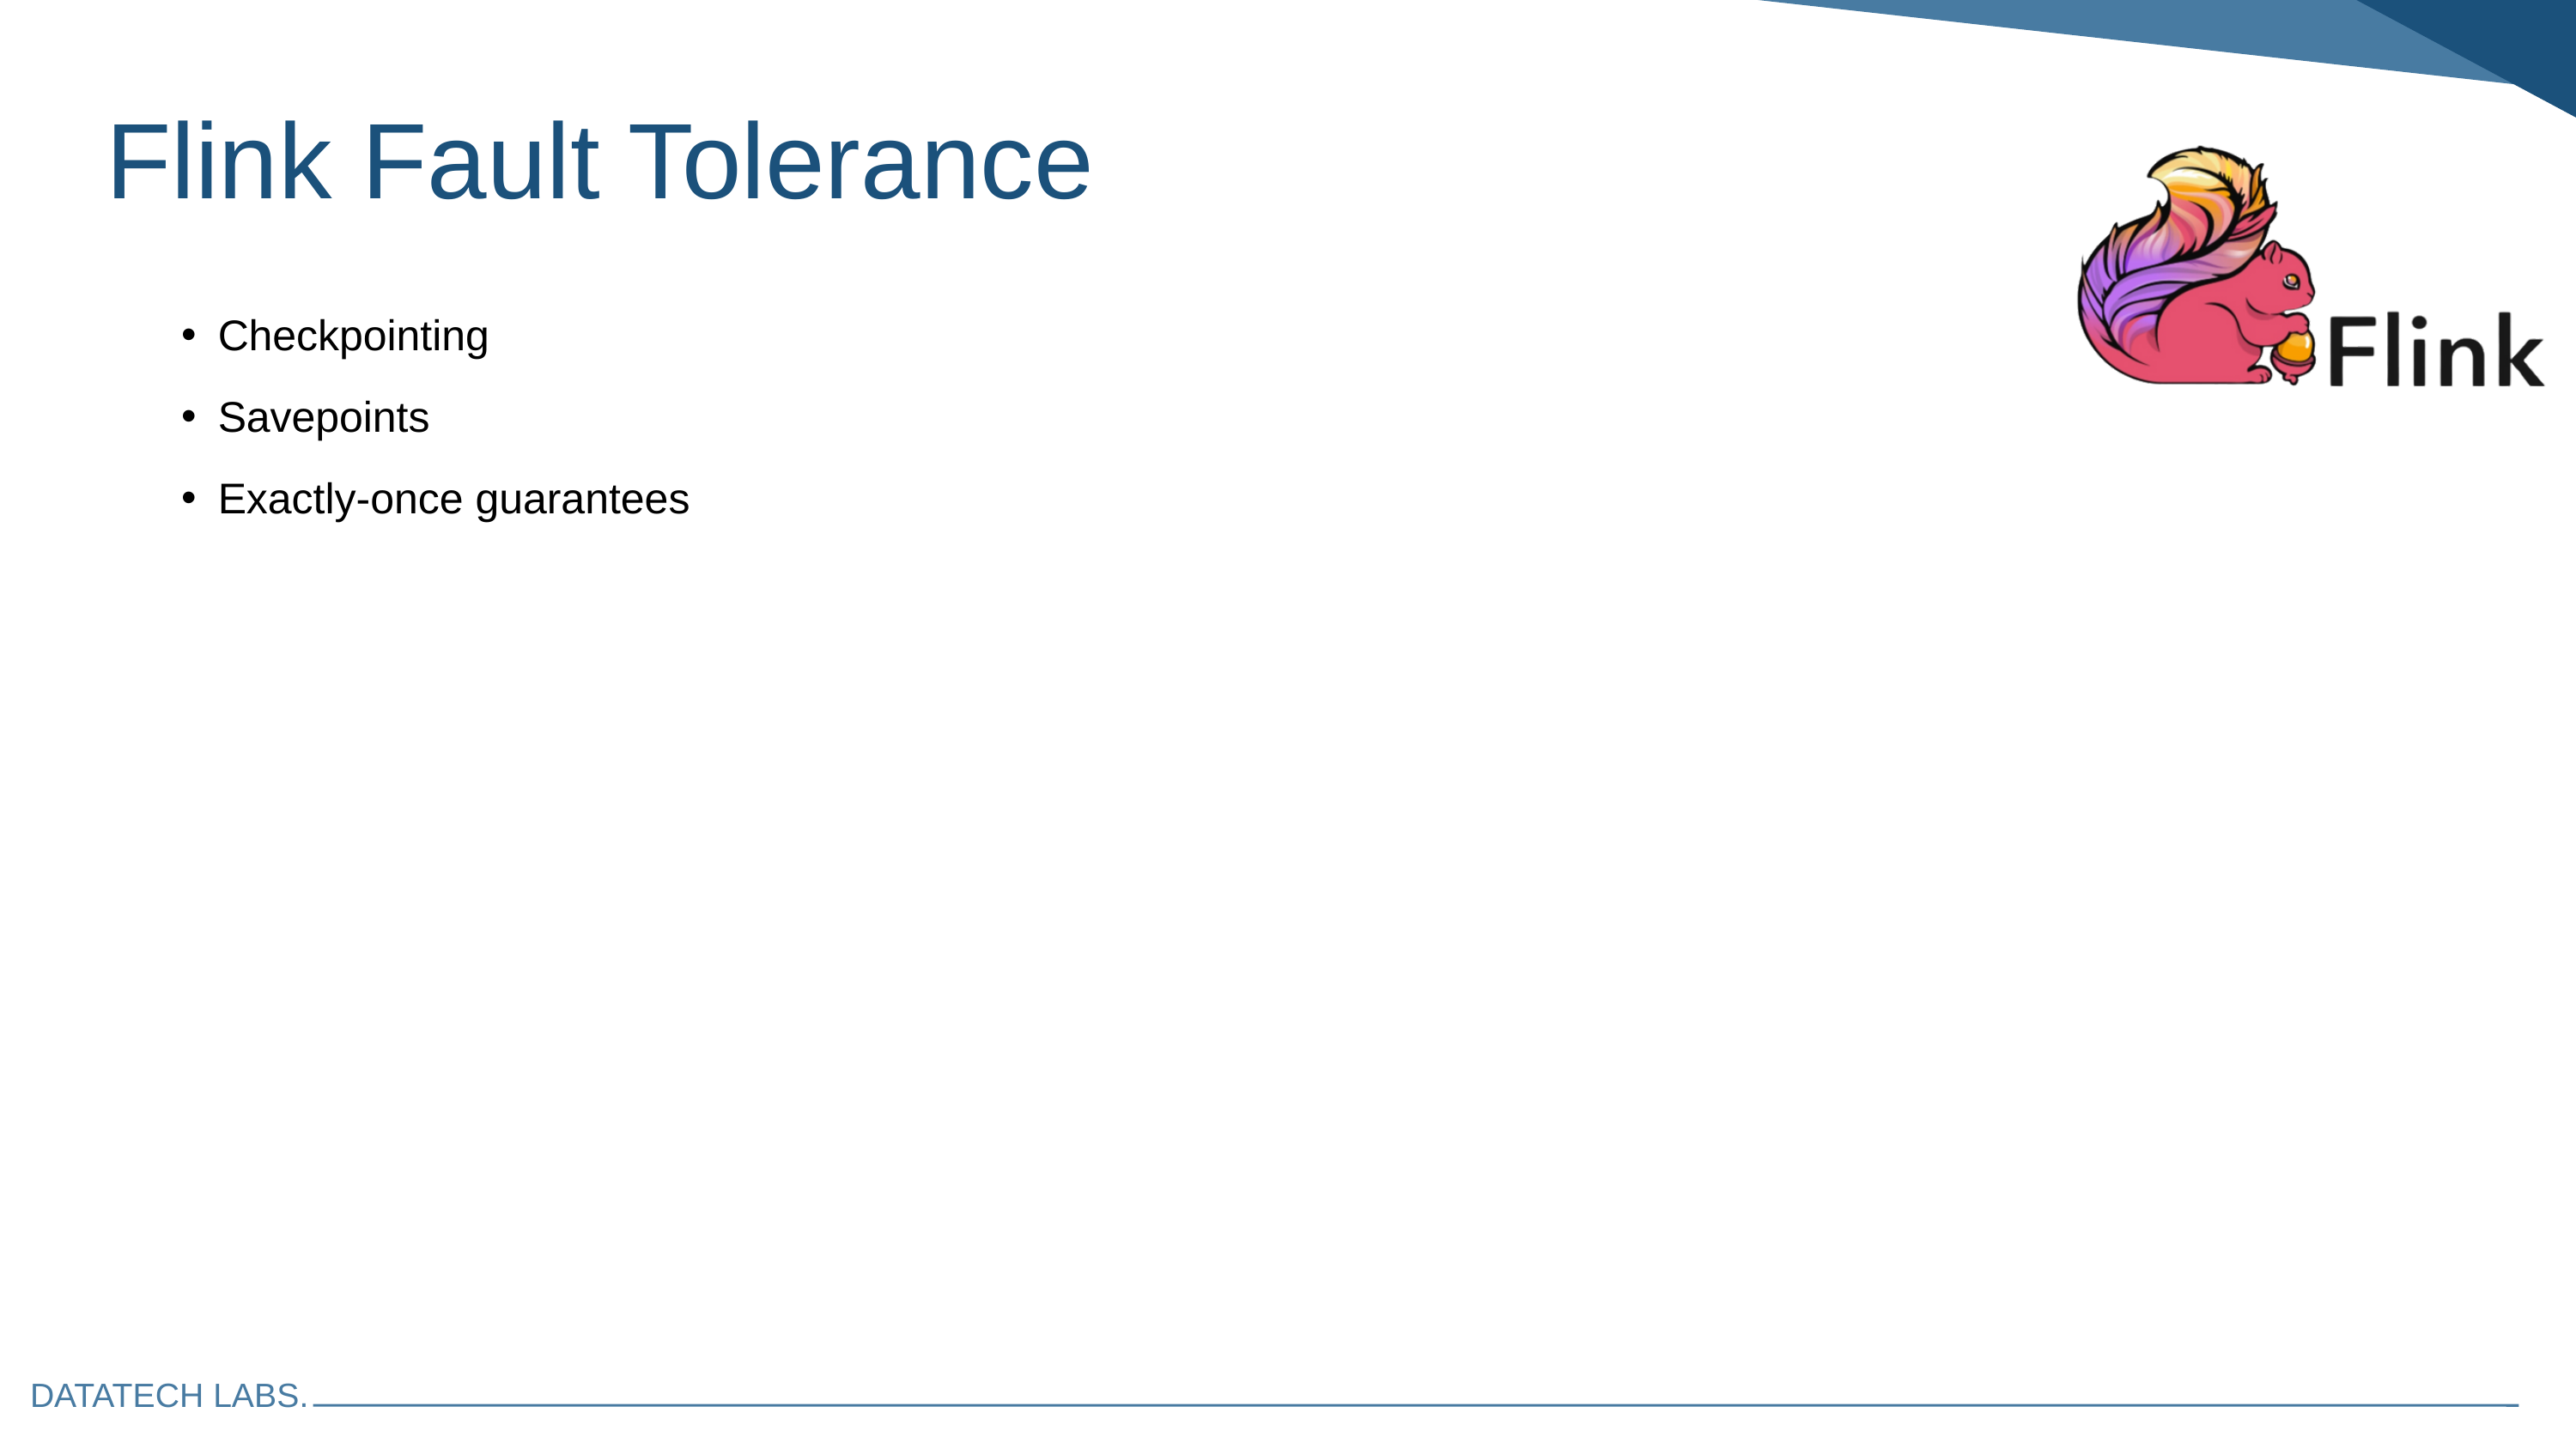

Flink Fault Tolerance

Checkpointing
Savepoints
Exactly-once guarantees
DATATECH LABS.